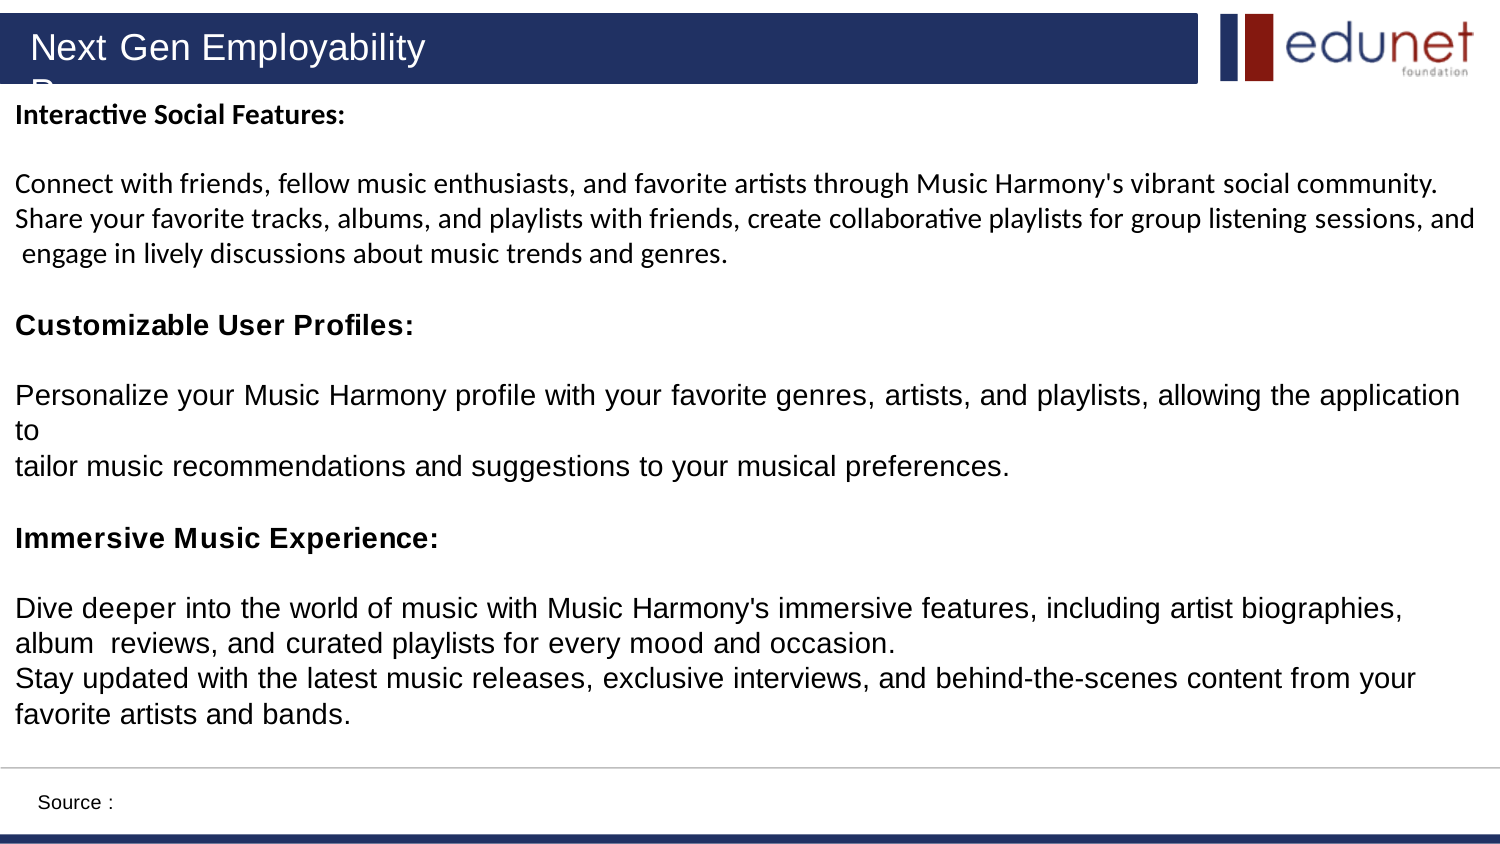

# Next Gen Employability Program
Interactive Social Features:

Connect with friends, fellow music enthusiasts, and favorite artists through Music Harmony's vibrant social community.  Share your favorite tracks, albums, and playlists with friends, create collaborative playlists for group listening sessions, and  engage in lively discussions about music trends and genres.

Customizable User Profiles:

Personalize your Music Harmony profile with your favorite genres, artists, and playlists, allowing the application to
tailor music recommendations and suggestions to your musical preferences.

Immersive Music Experience:

Dive deeper into the world of music with Music Harmony's immersive features, including artist biographies, album  reviews, and curated playlists for every mood and occasion.
Stay updated with the latest music releases, exclusive interviews, and behind-the-scenes content from your
favorite artists and bands.

Source :